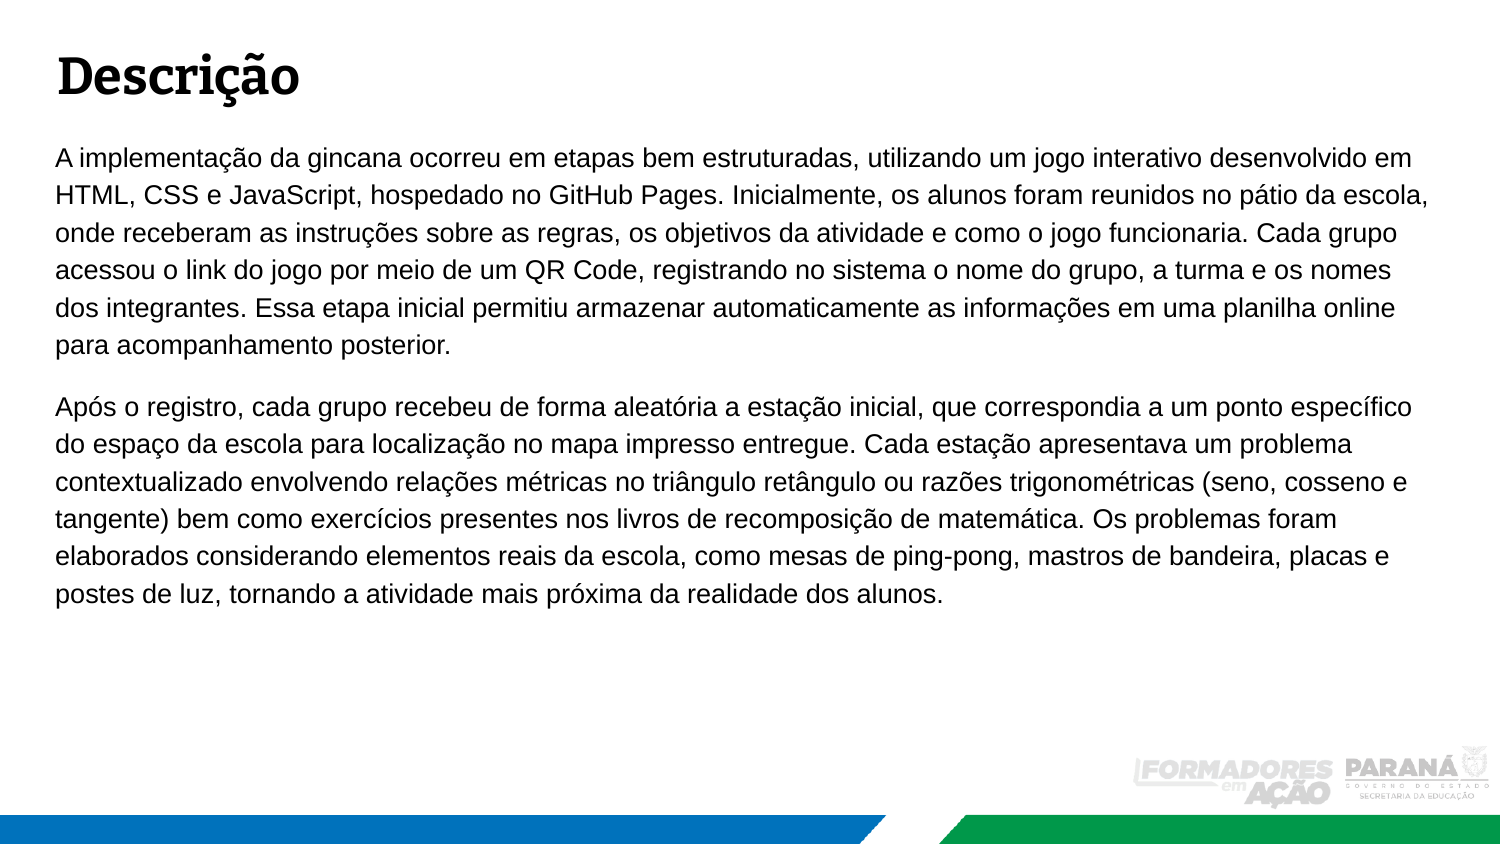

Descrição
A implementação da gincana ocorreu em etapas bem estruturadas, utilizando um jogo interativo desenvolvido em HTML, CSS e JavaScript, hospedado no GitHub Pages. Inicialmente, os alunos foram reunidos no pátio da escola, onde receberam as instruções sobre as regras, os objetivos da atividade e como o jogo funcionaria. Cada grupo acessou o link do jogo por meio de um QR Code, registrando no sistema o nome do grupo, a turma e os nomes dos integrantes. Essa etapa inicial permitiu armazenar automaticamente as informações em uma planilha online para acompanhamento posterior.
Após o registro, cada grupo recebeu de forma aleatória a estação inicial, que correspondia a um ponto específico do espaço da escola para localização no mapa impresso entregue. Cada estação apresentava um problema contextualizado envolvendo relações métricas no triângulo retângulo ou razões trigonométricas (seno, cosseno e tangente) bem como exercícios presentes nos livros de recomposição de matemática. Os problemas foram elaborados considerando elementos reais da escola, como mesas de ping-pong, mastros de bandeira, placas e postes de luz, tornando a atividade mais próxima da realidade dos alunos.